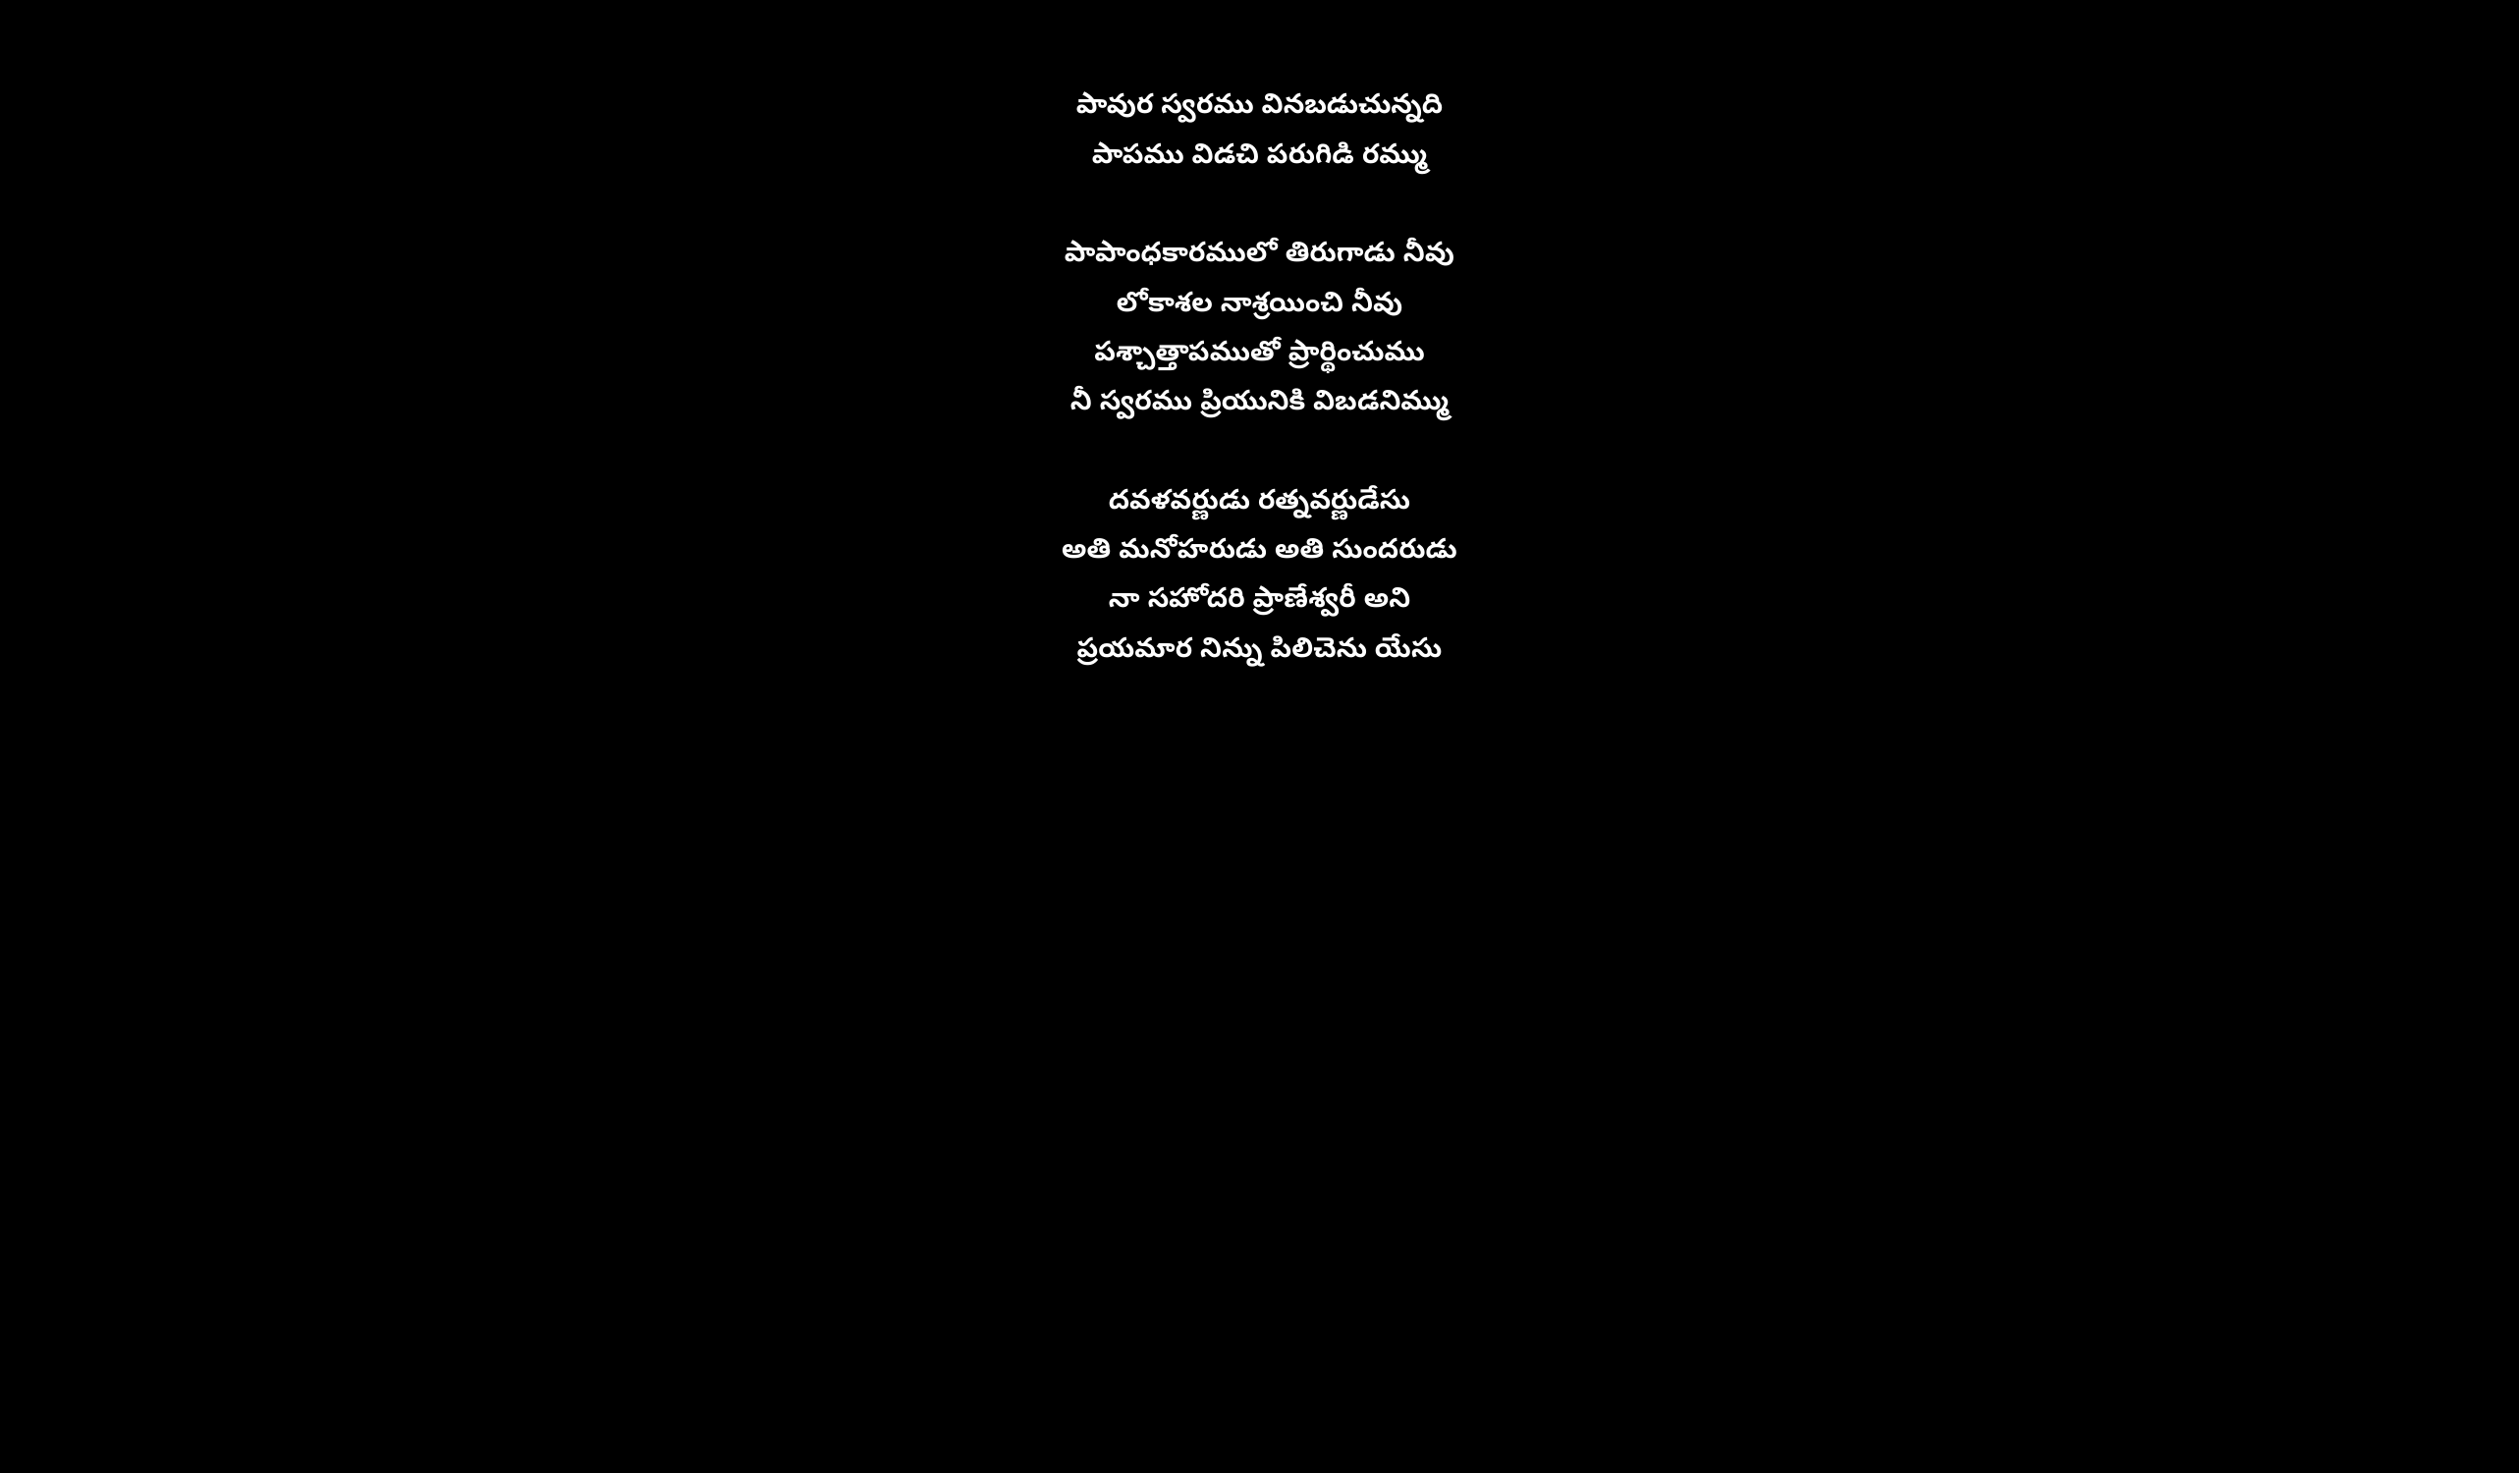

పావుర స్వరము వినబడుచున్నది
పాపము విడచి పరుగిడి రమ్ము

పాపాంధకారములో తిరుగాడు నీవు
లోకాశల నాశ్రయించి నీవు
పశ్చాత్తాపముతో ప్రార్థించుము
నీ స్వరము ప్రియునికి విబడనిమ్ము

దవళవర్ణుడు రత్నవర్ణుడేసు
అతి మనోహరుడు అతి సుందరుడు
నా సహోదరి ప్రాణేశ్వరీ అని
ప్రయమార నిన్ను పిలిచెను యేసు